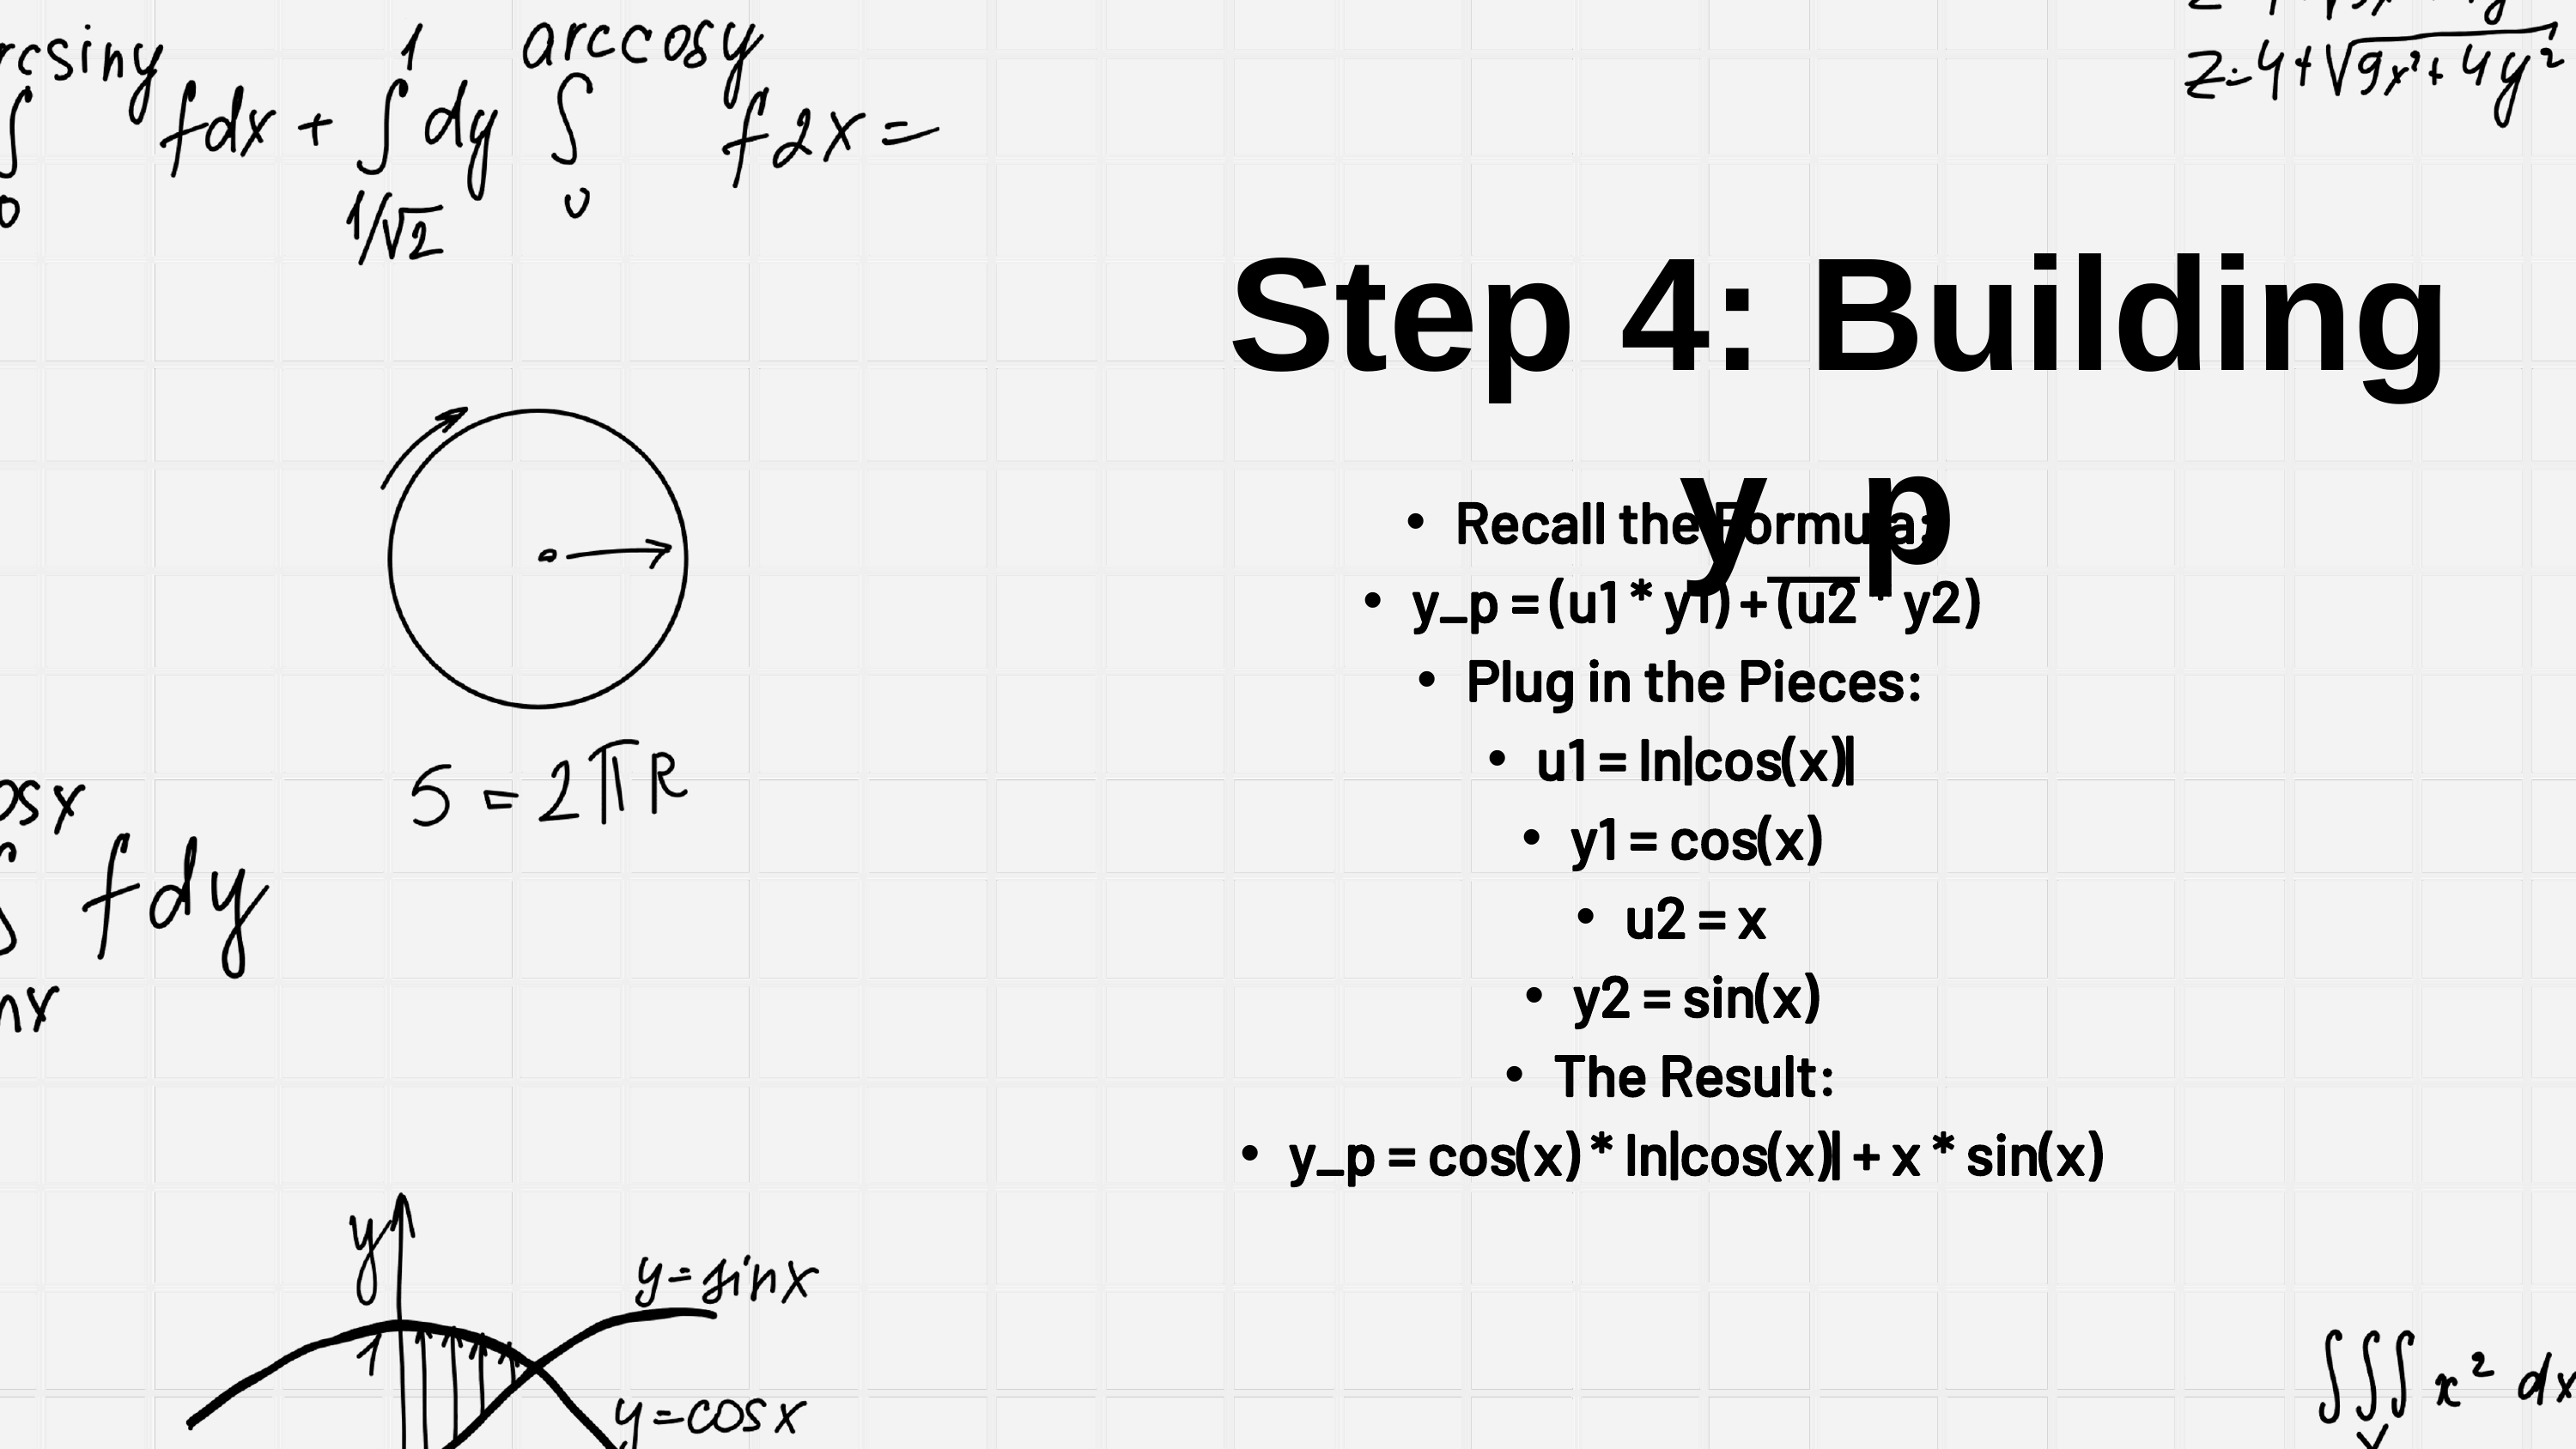

Step 4: Building y_p
Recall the Formula:
y_p = (u1 * y1) + (u2 * y2)
Plug in the Pieces:
u1 = ln|cos(x)|
y1 = cos(x)
u2 = x
y2 = sin(x)
The Result:
y_p = cos(x) * ln|cos(x)| + x * sin(x)